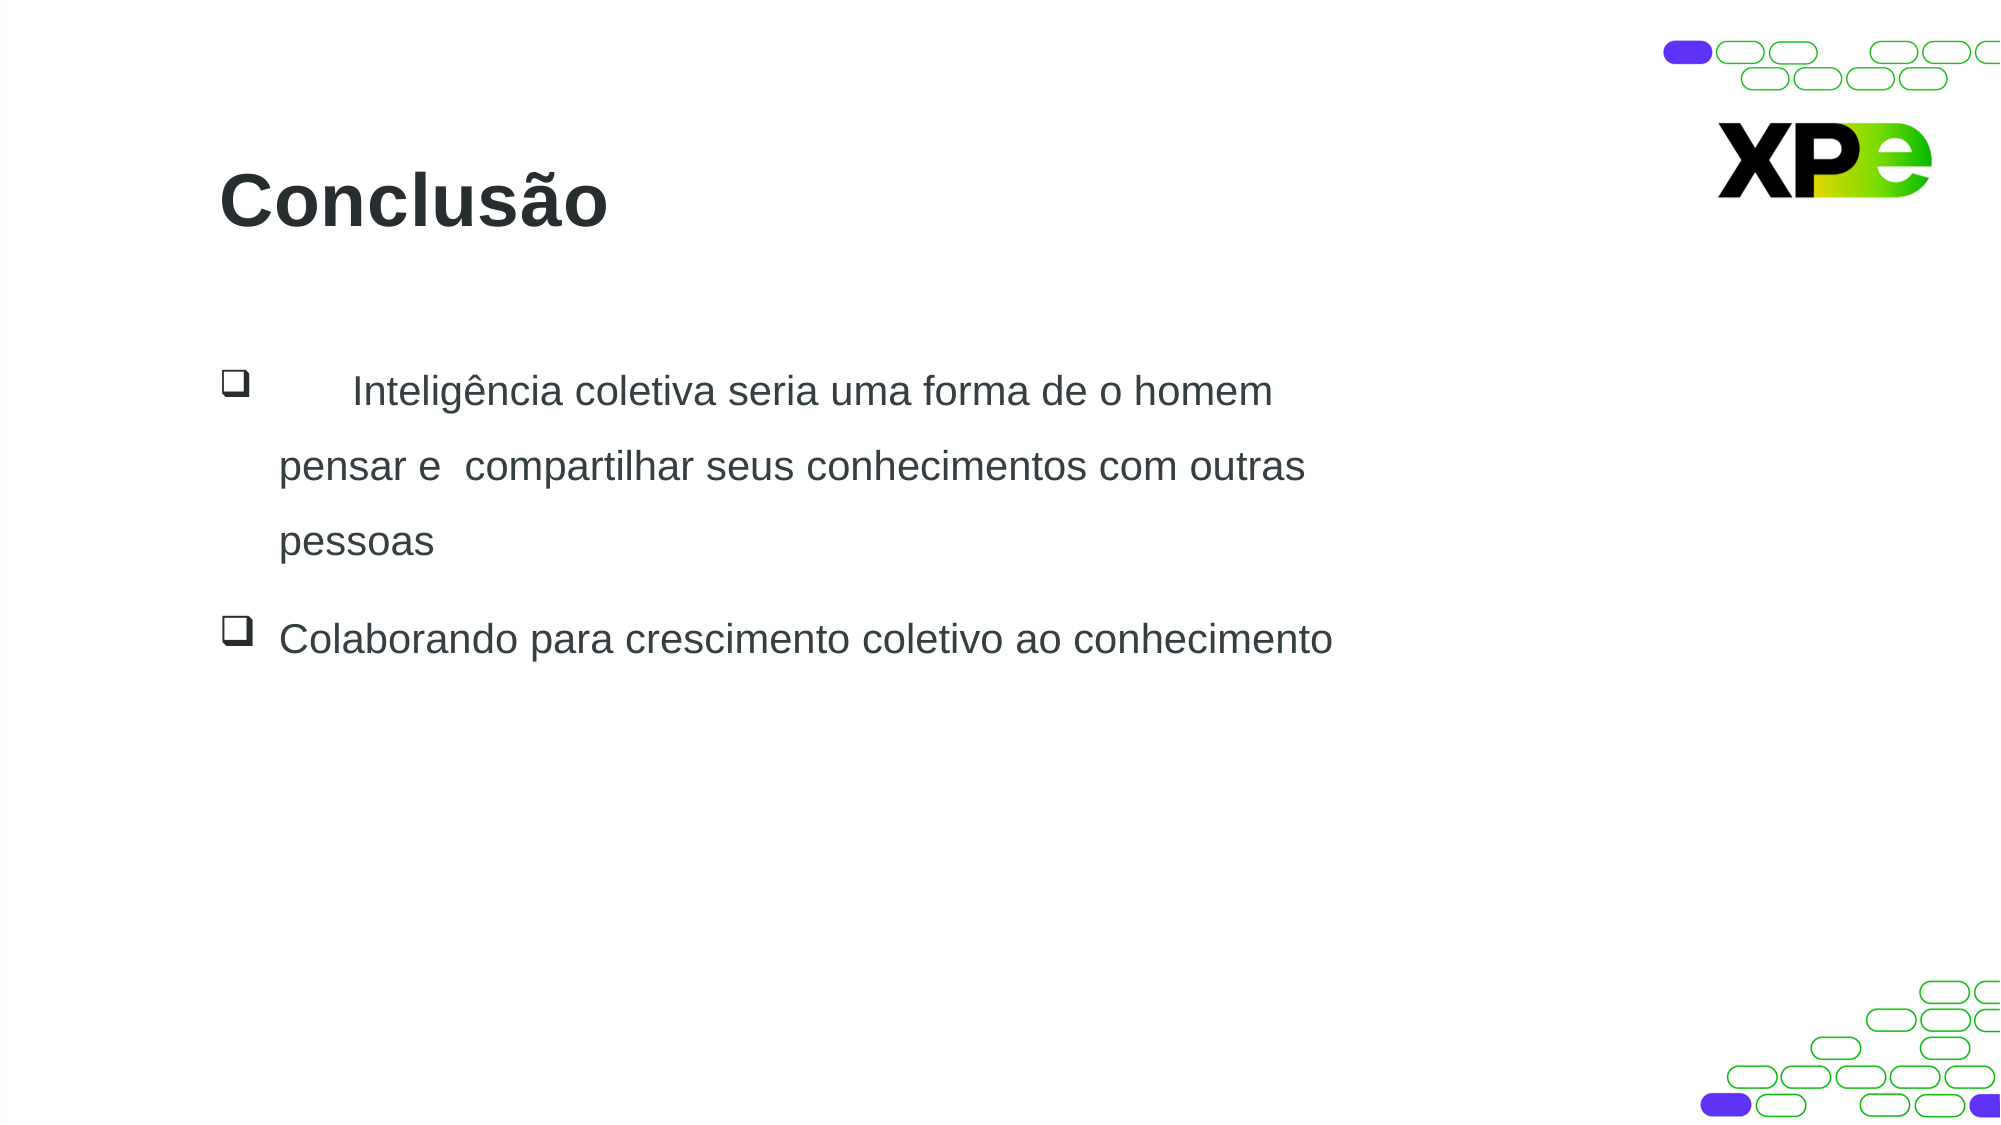

# Conclusão
	Inteligência coletiva seria uma forma de o homem pensar e  compartilhar seus conhecimentos com outras pessoas

Colaborando para crescimento coletivo ao conhecimento